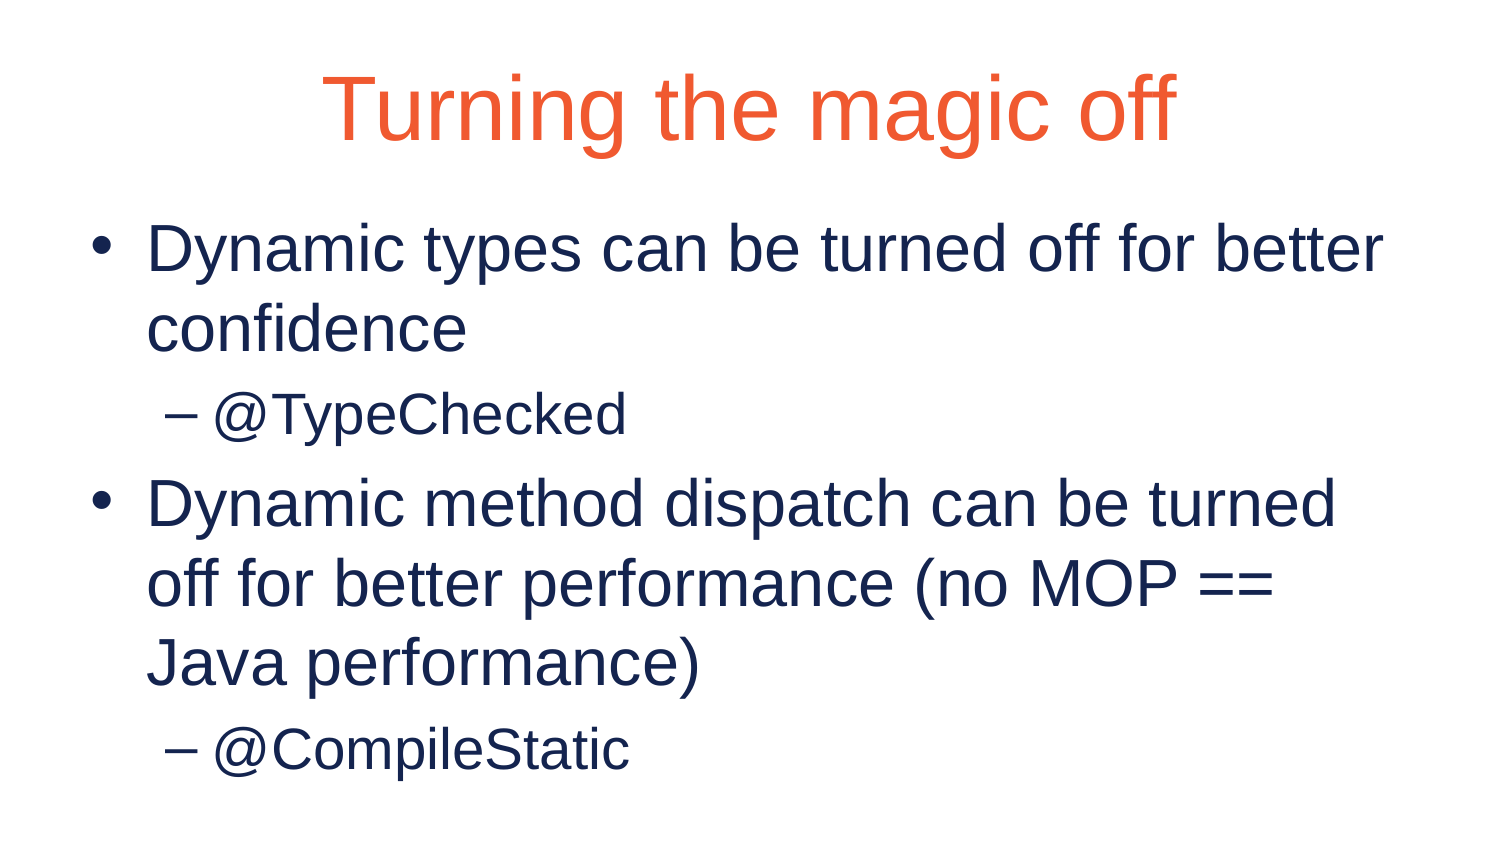

# Turning the magic off
Dynamic types can be turned off for better confidence
@TypeChecked
Dynamic method dispatch can be turned off for better performance (no MOP == Java performance)
@CompileStatic